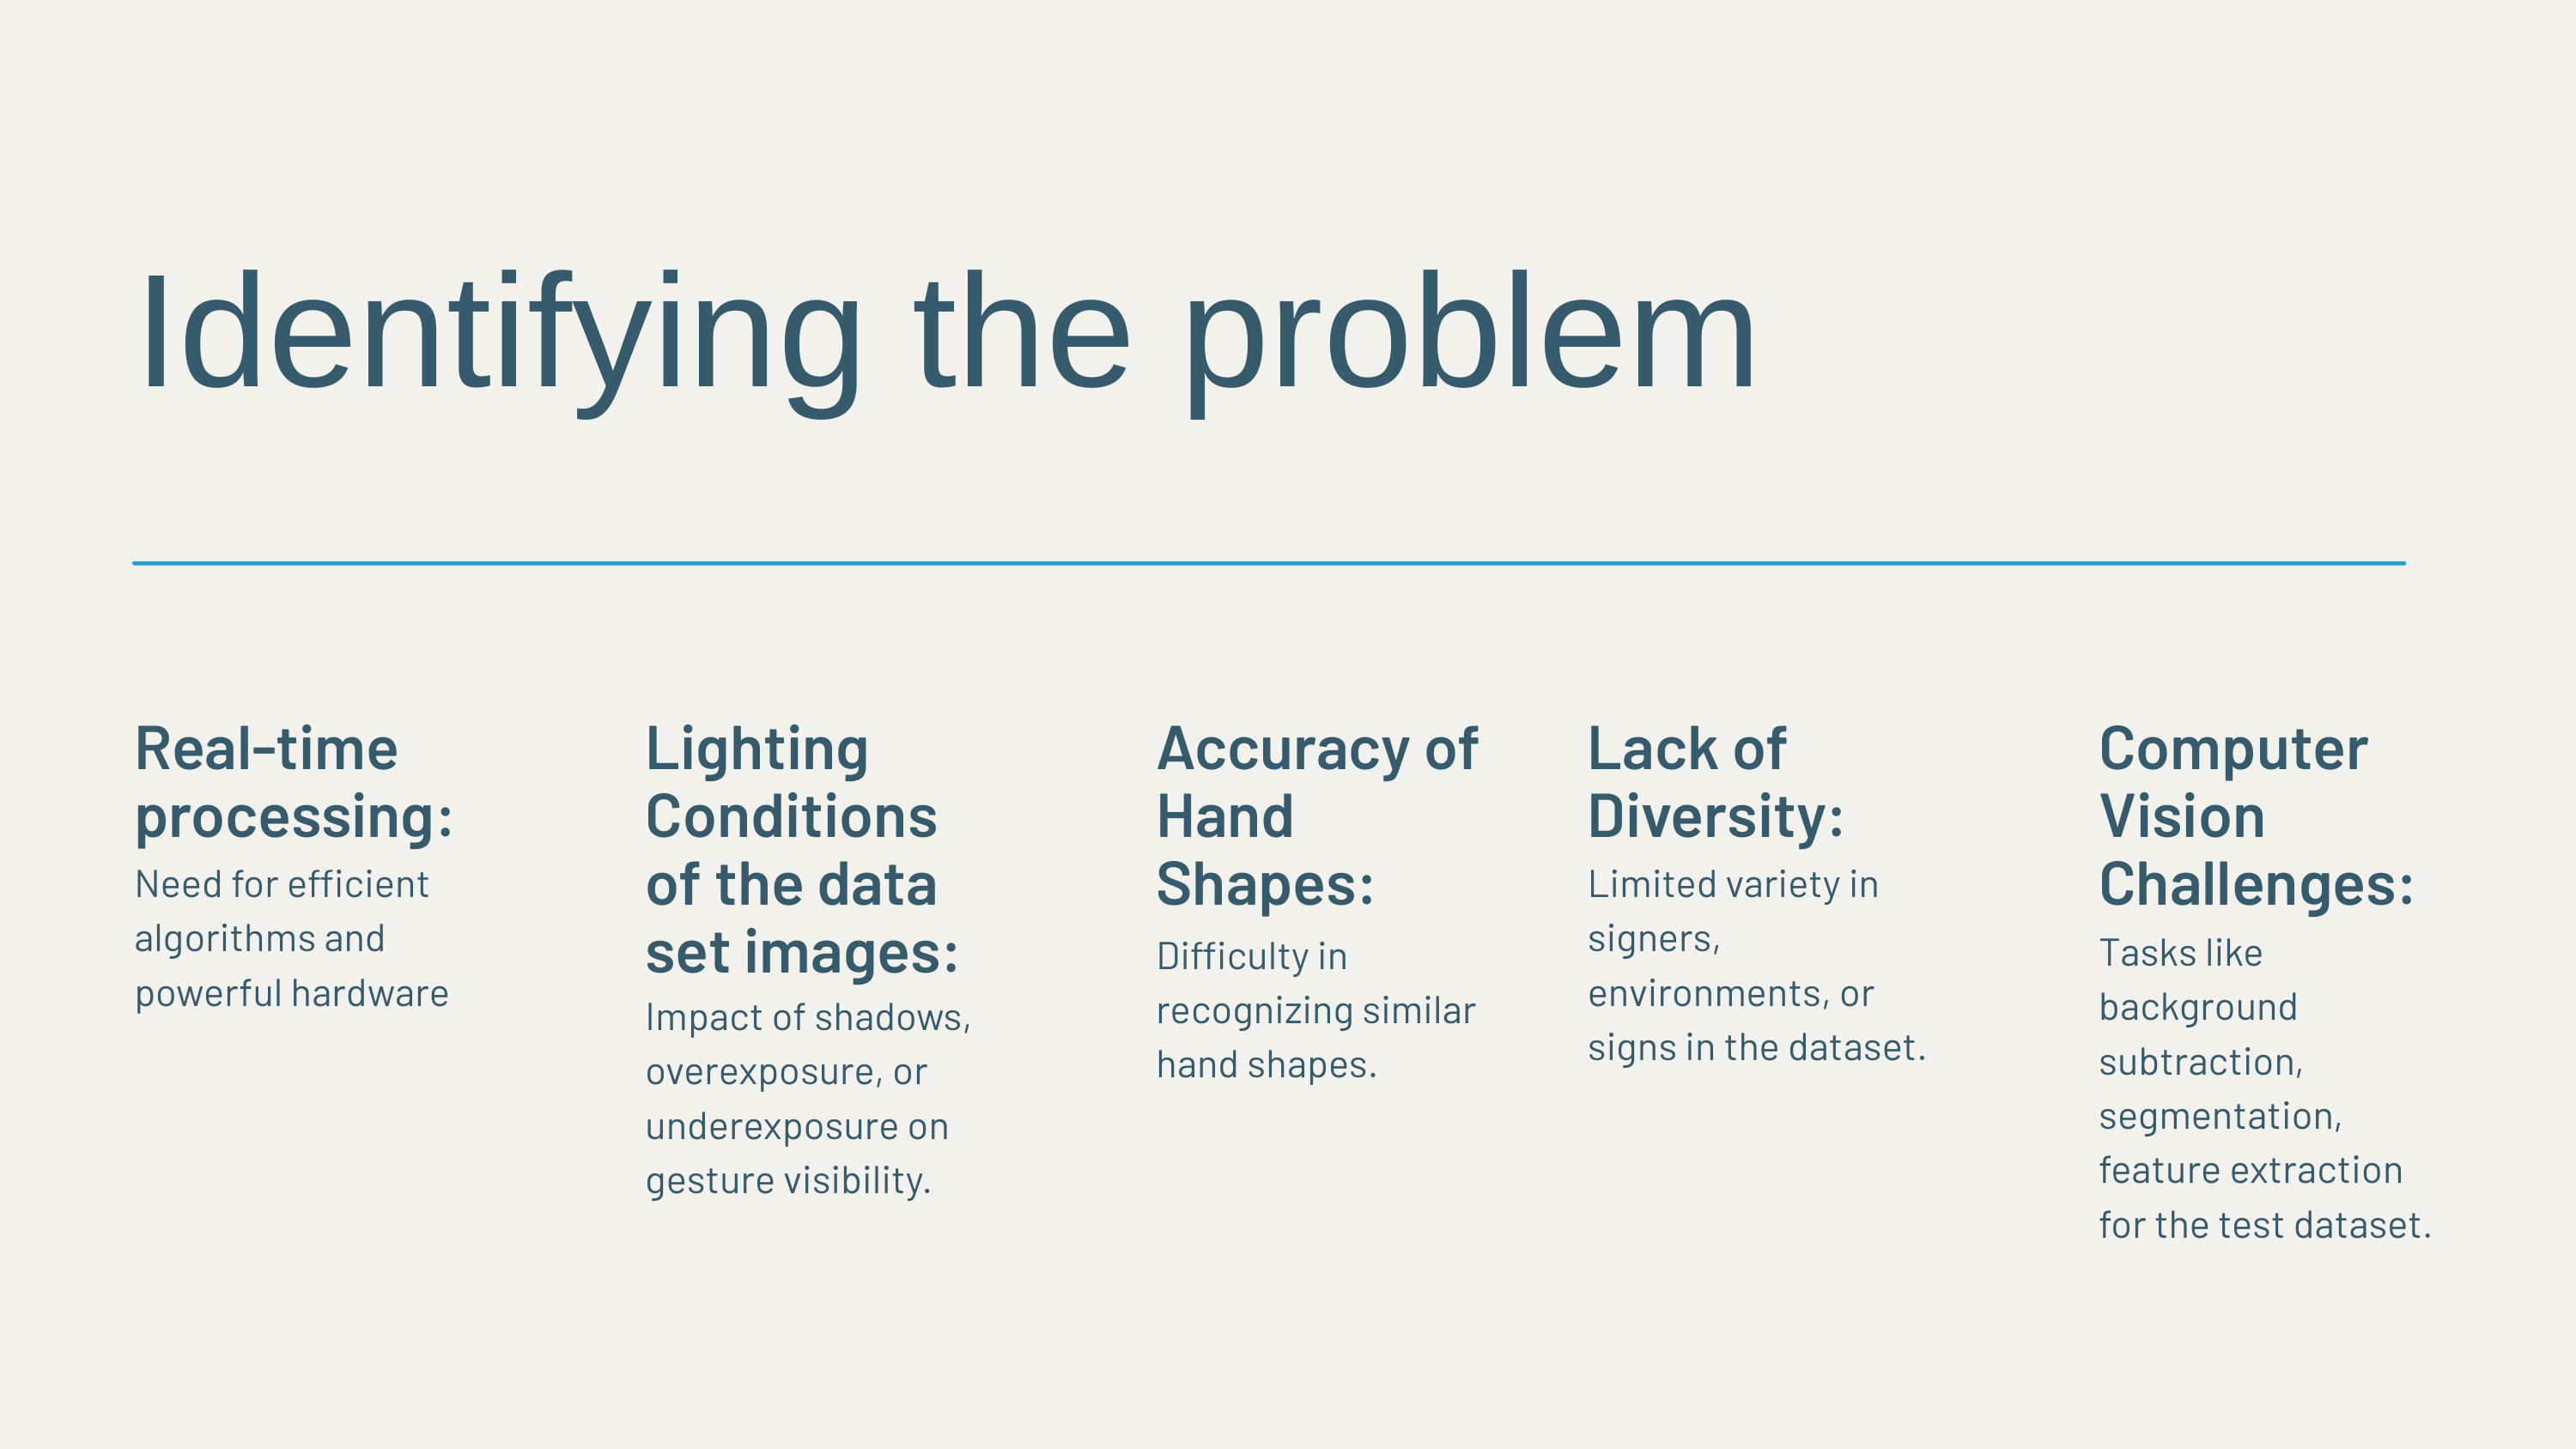

Identifying the problem

Lack of Diversity:
Limited variety in signers, environments, or signs in the dataset.
Lighting Conditions of the data set images:
Impact of shadows, overexposure, or underexposure on gesture visibility.
Accuracy of Hand Shapes:
Difficulty in recognizing similar  hand shapes.
Computer Vision Challenges:
Tasks like background subtraction, segmentation, feature extraction for the test dataset.
Real-time processing:
Need for efficient algorithms and powerful hardware